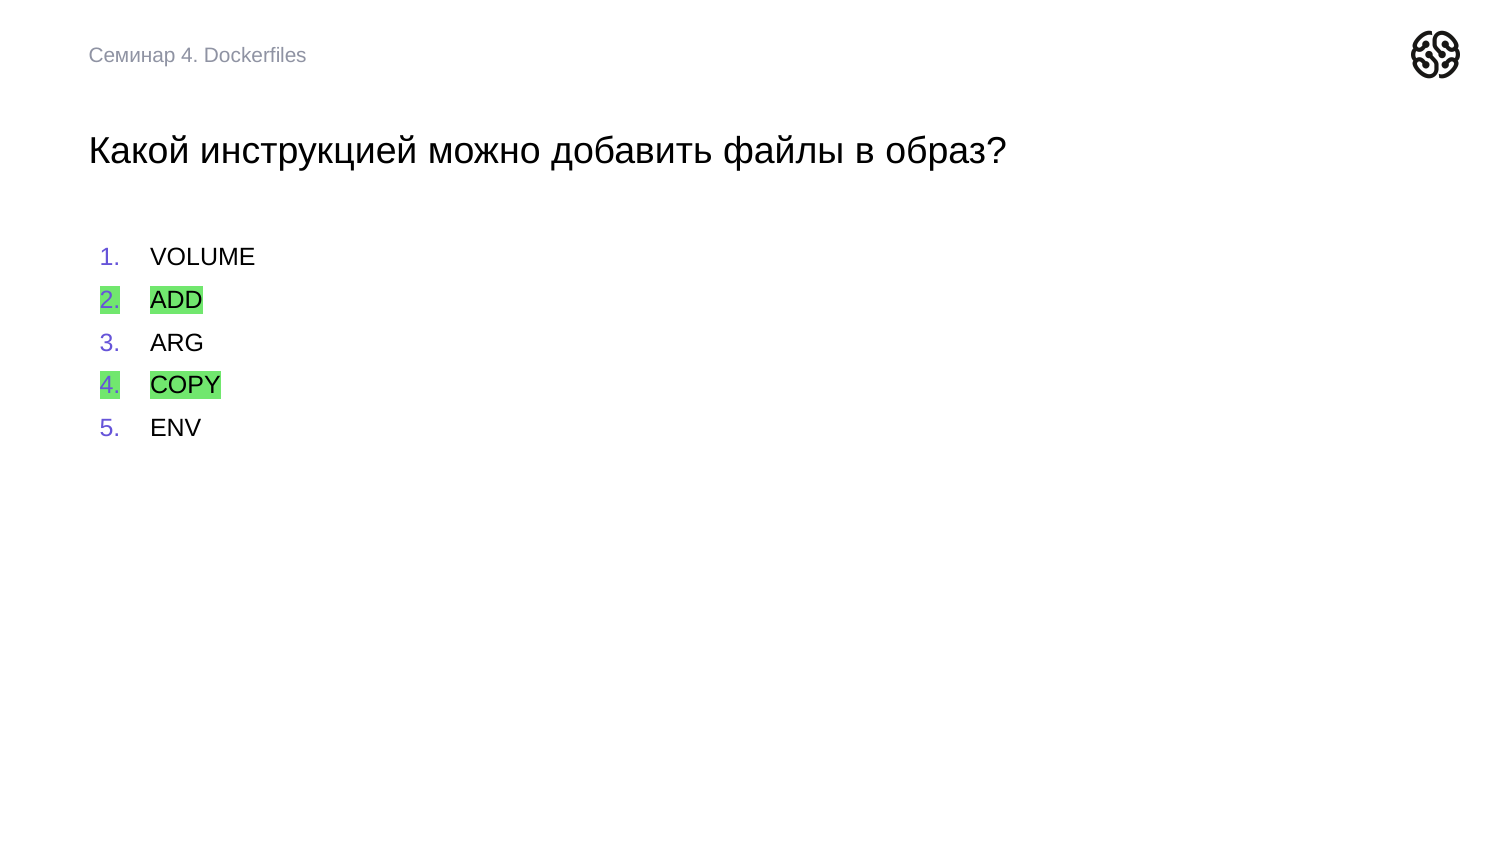

Семинар 4. Dockerfiles
Какой инструкцией можно добавить файлы в образ?
VOLUME
ADD
ARG
COPY
ENV